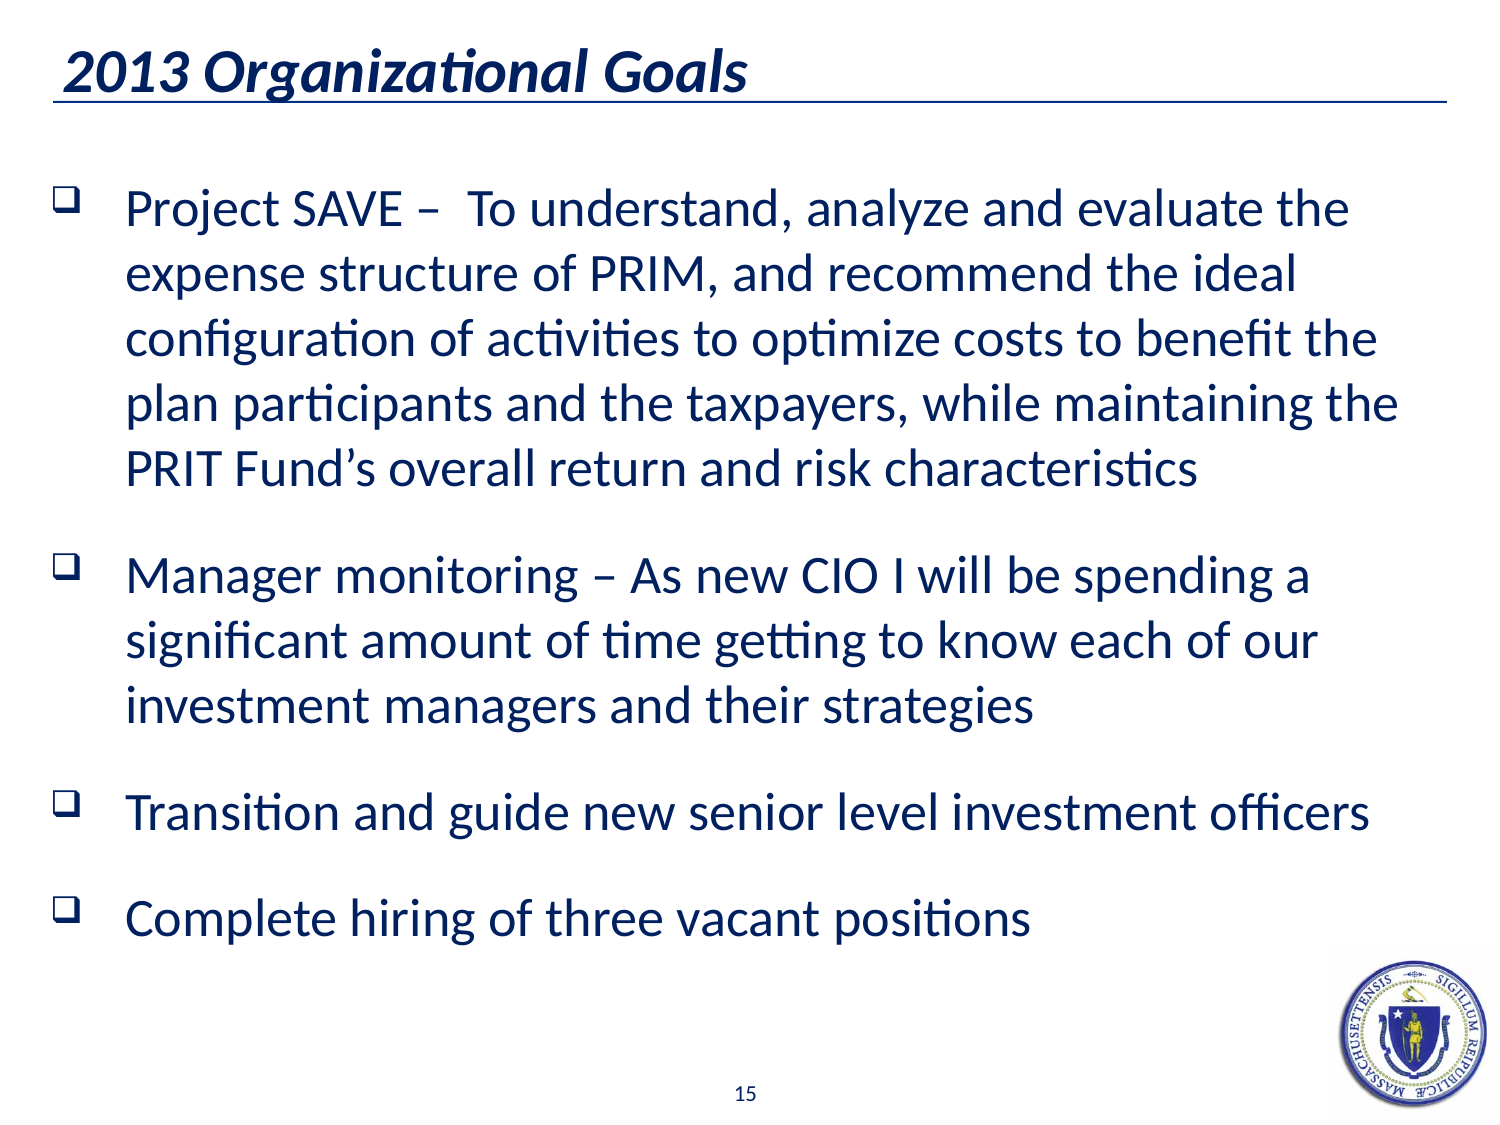

# 2013 Organizational Goals
Project SAVE –  To understand, analyze and evaluate the expense structure of PRIM, and recommend the ideal configuration of activities to optimize costs to benefit the plan participants and the taxpayers, while maintaining the PRIT Fund’s overall return and risk characteristics
Manager monitoring – As new CIO I will be spending a significant amount of time getting to know each of our investment managers and their strategies
Transition and guide new senior level investment officers
Complete hiring of three vacant positions